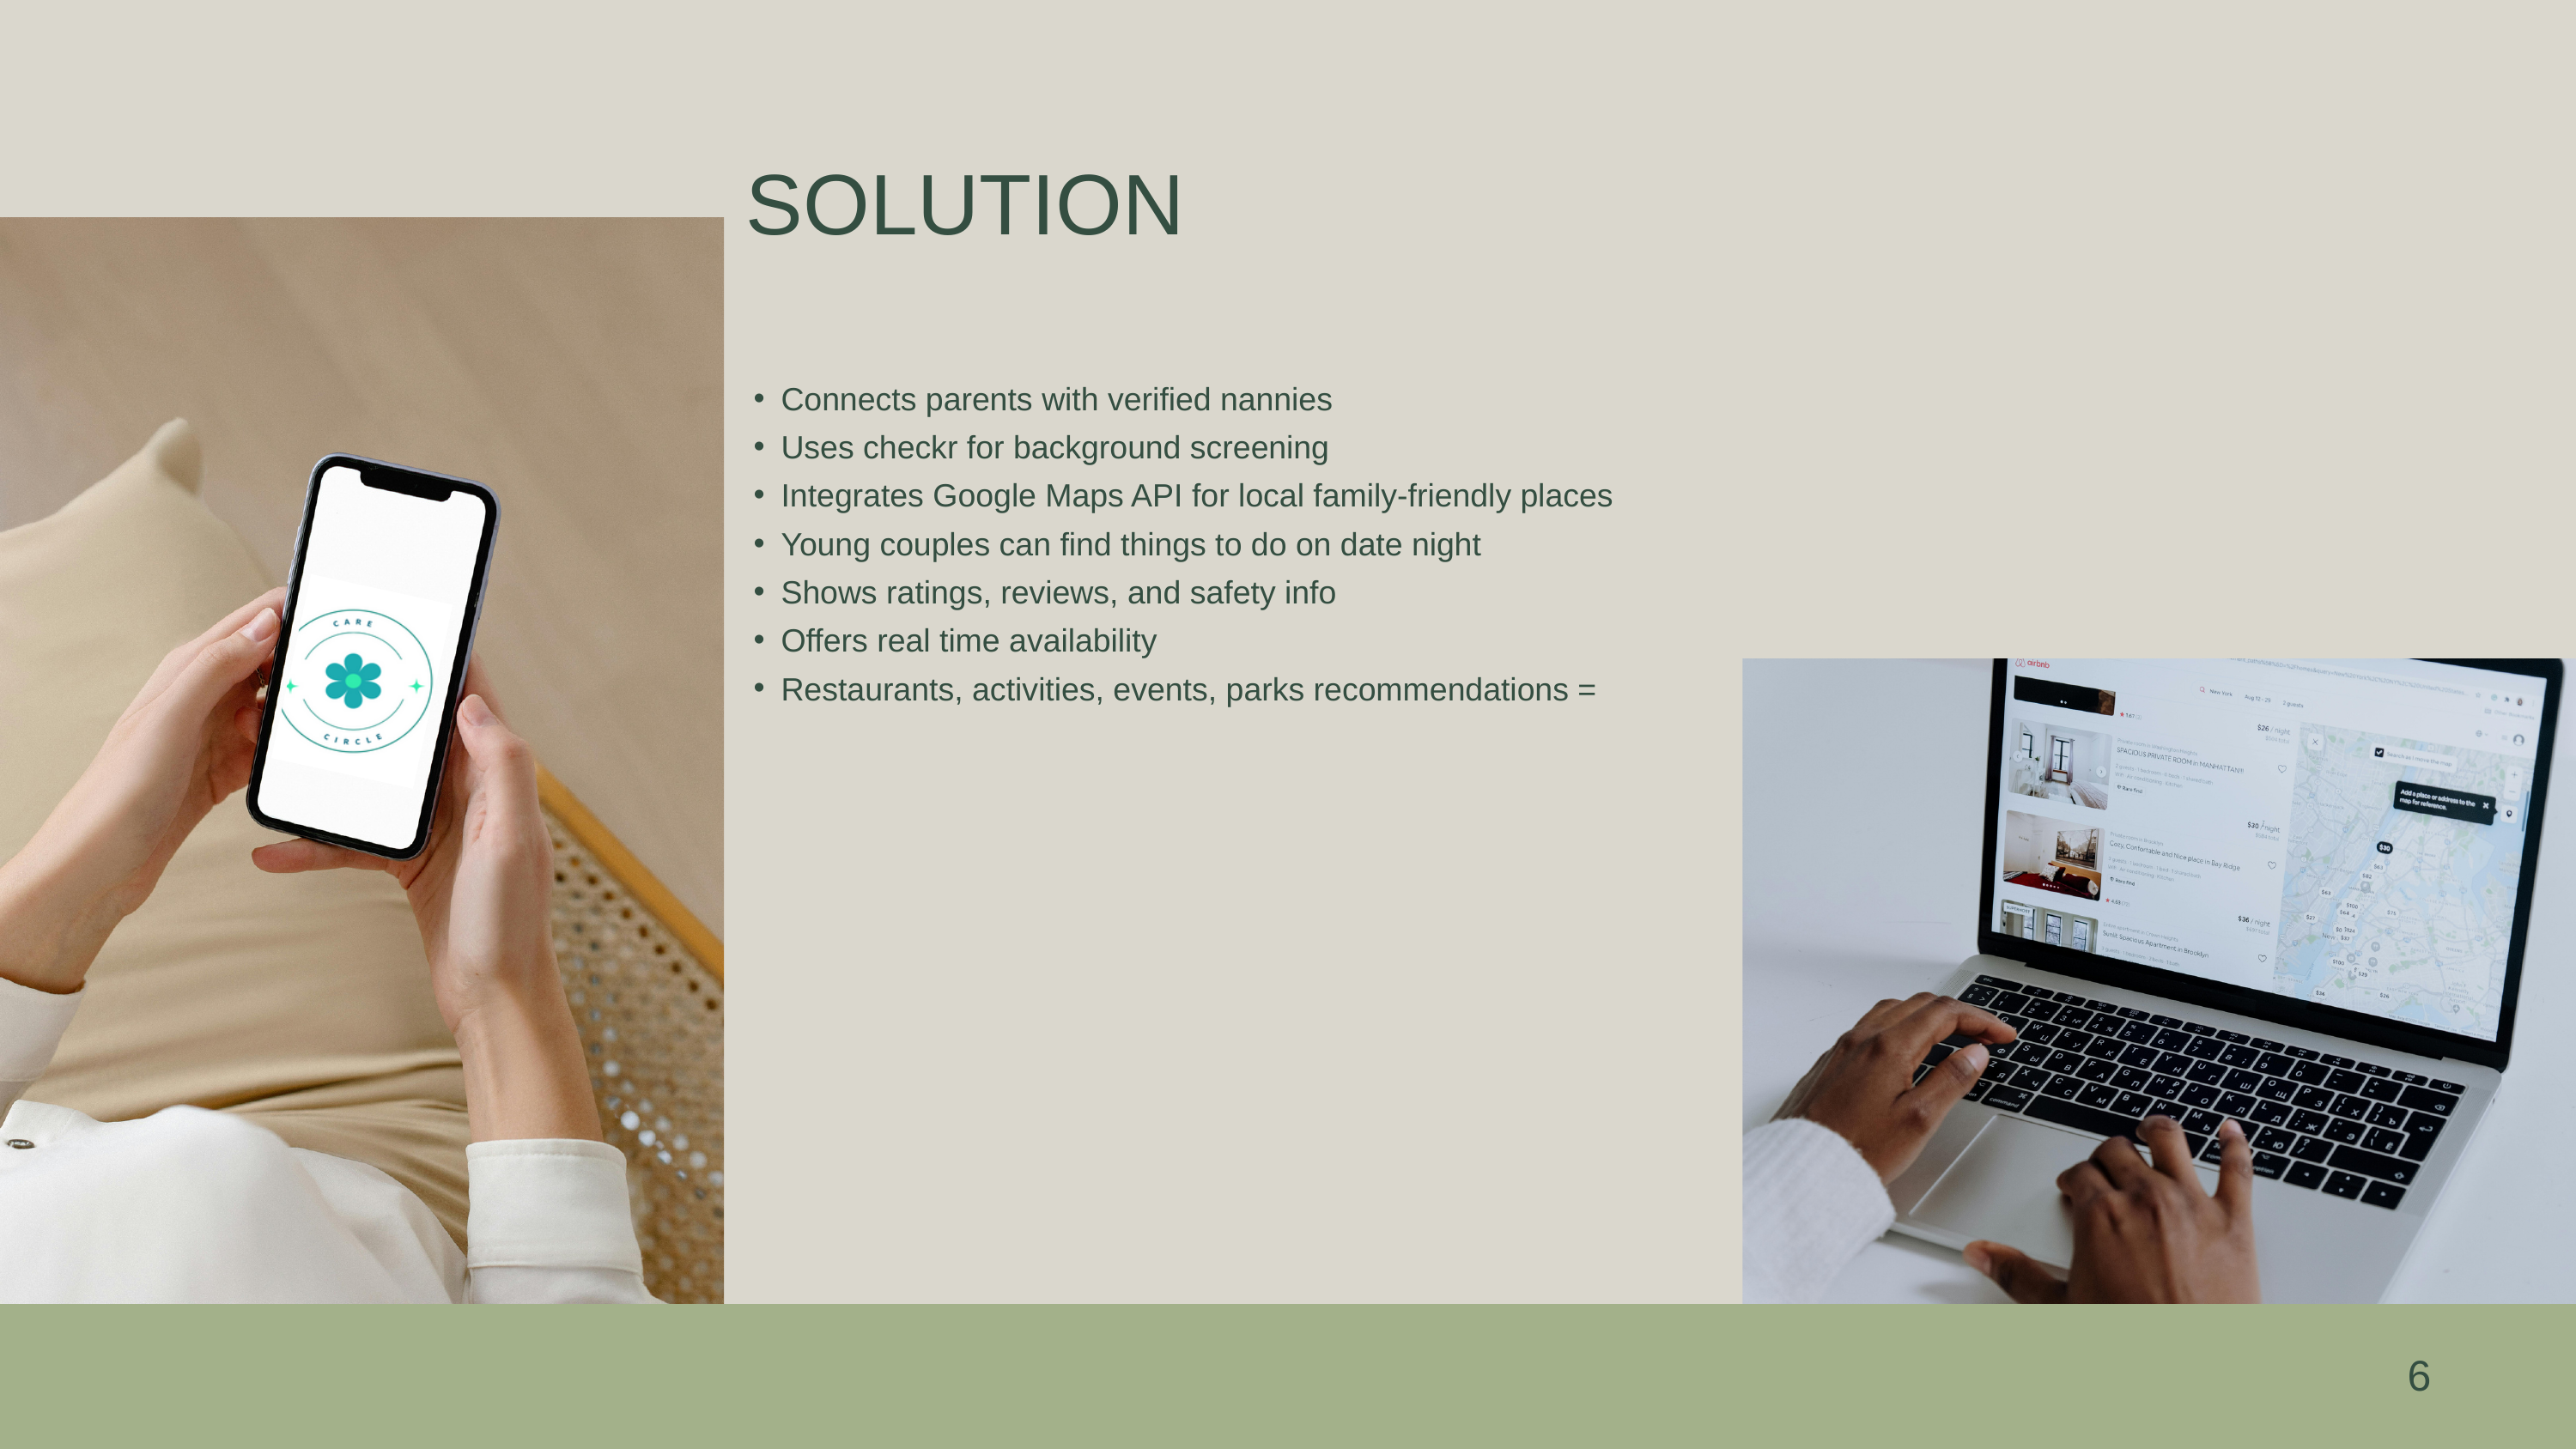

SOLUTION

Connects parents with verified nannies
Uses checkr for background screening
Integrates Google Maps API for local family-friendly places
Young couples can find things to do on date night
Shows ratings, reviews, and safety info
Offers real time availability
Restaurants, activities, events, parks recommendations =

6